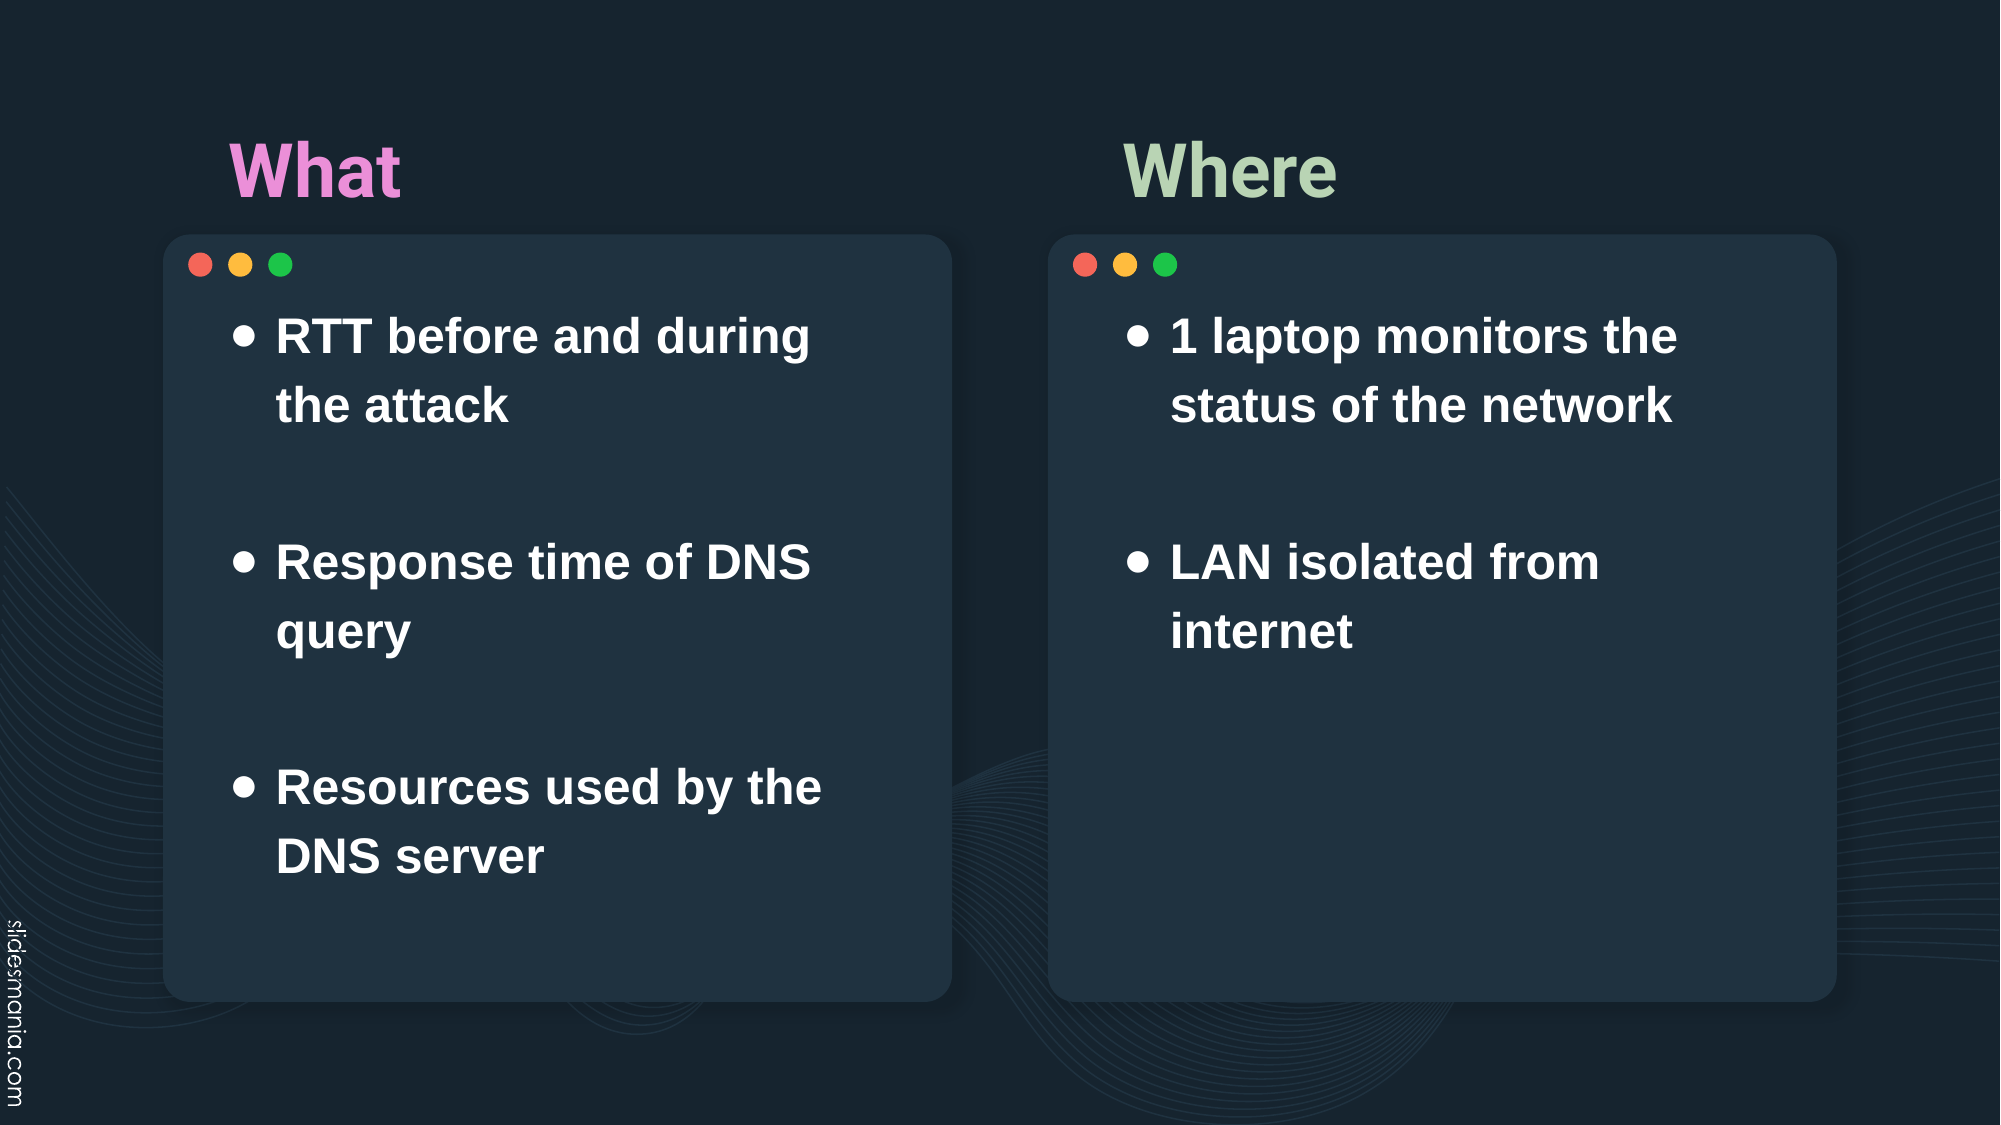

# What
Where
1 laptop monitors the status of the network
LAN isolated from internet
RTT before and during the attack
Response time of DNS query
Resources used by the DNS server